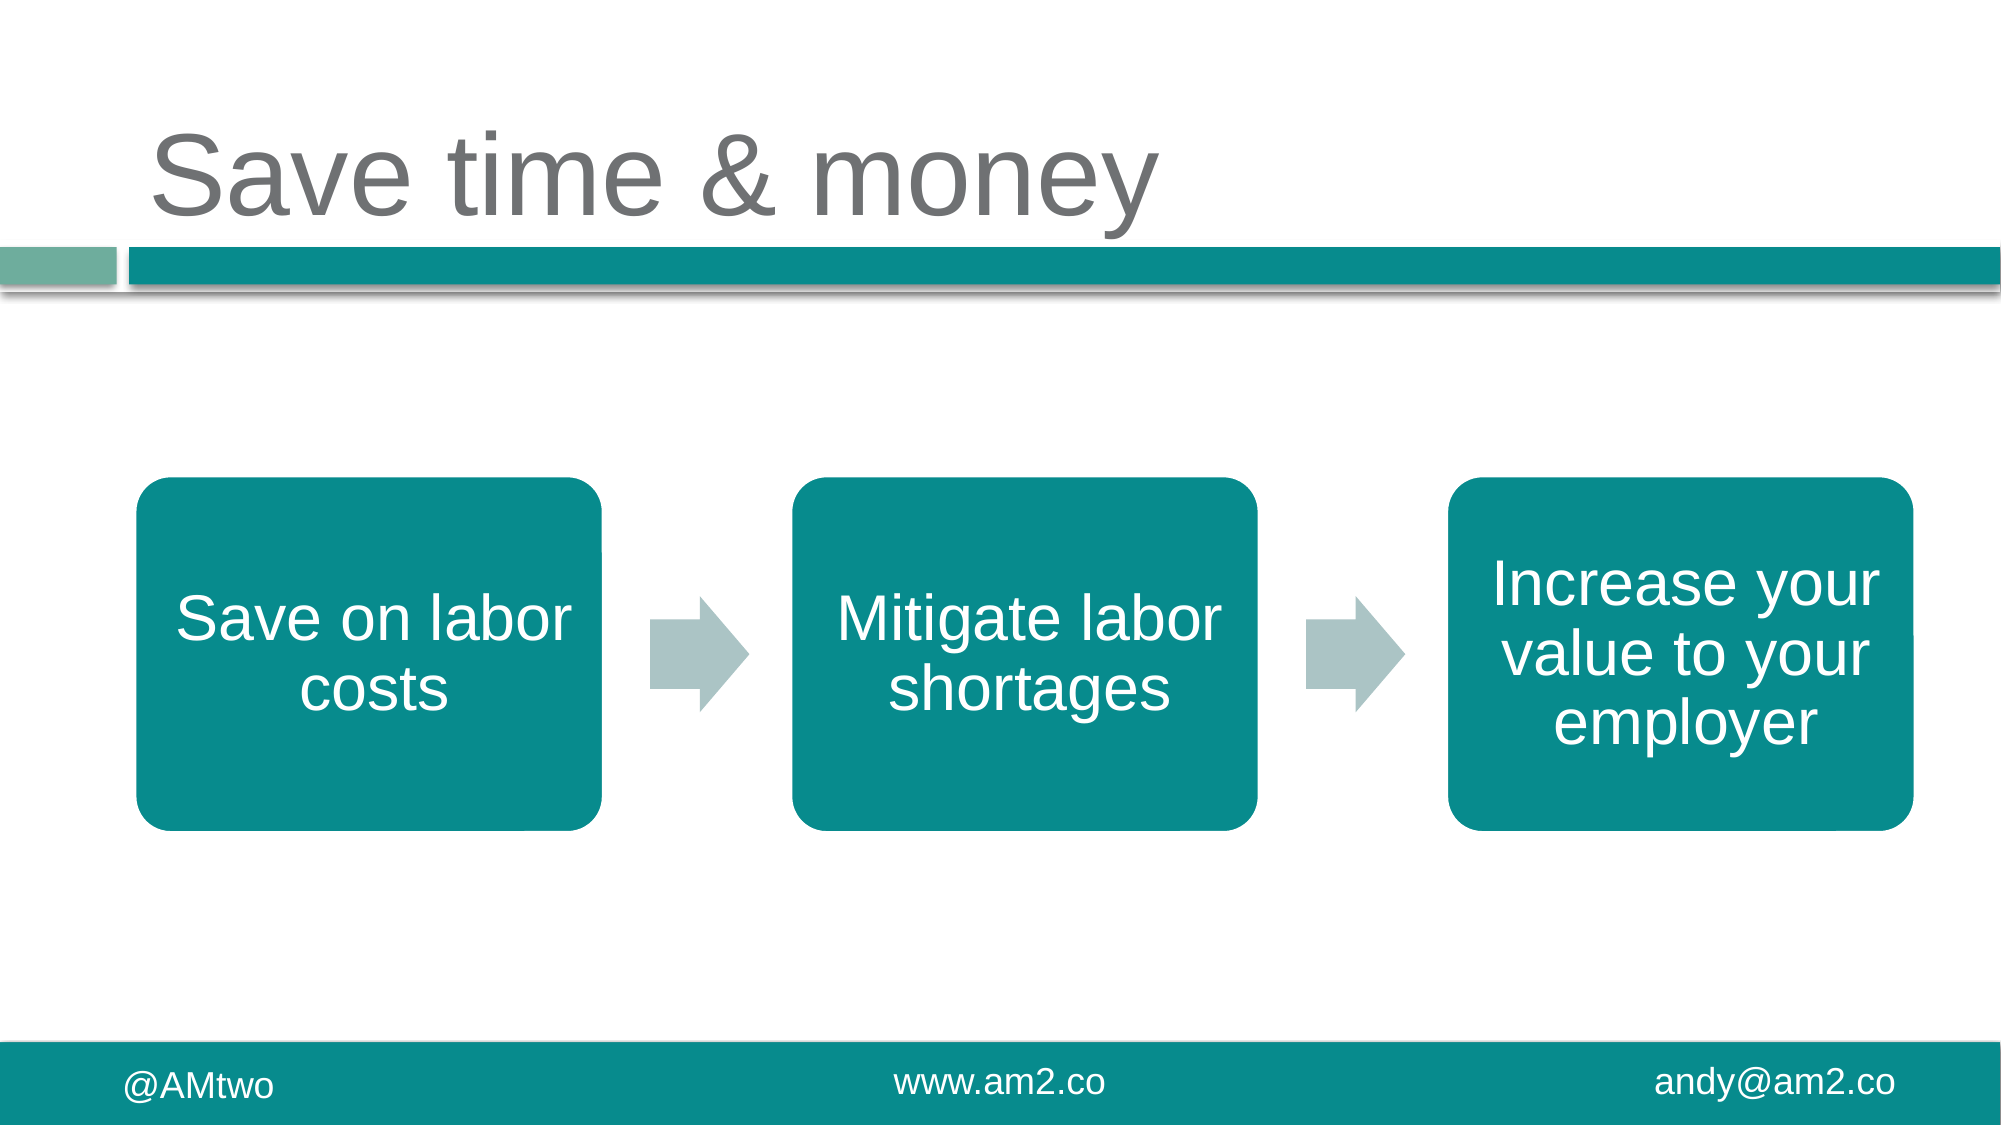

# Save time & money
Save on labor costs

Mitigate labor shortages

Increase your value to your employer